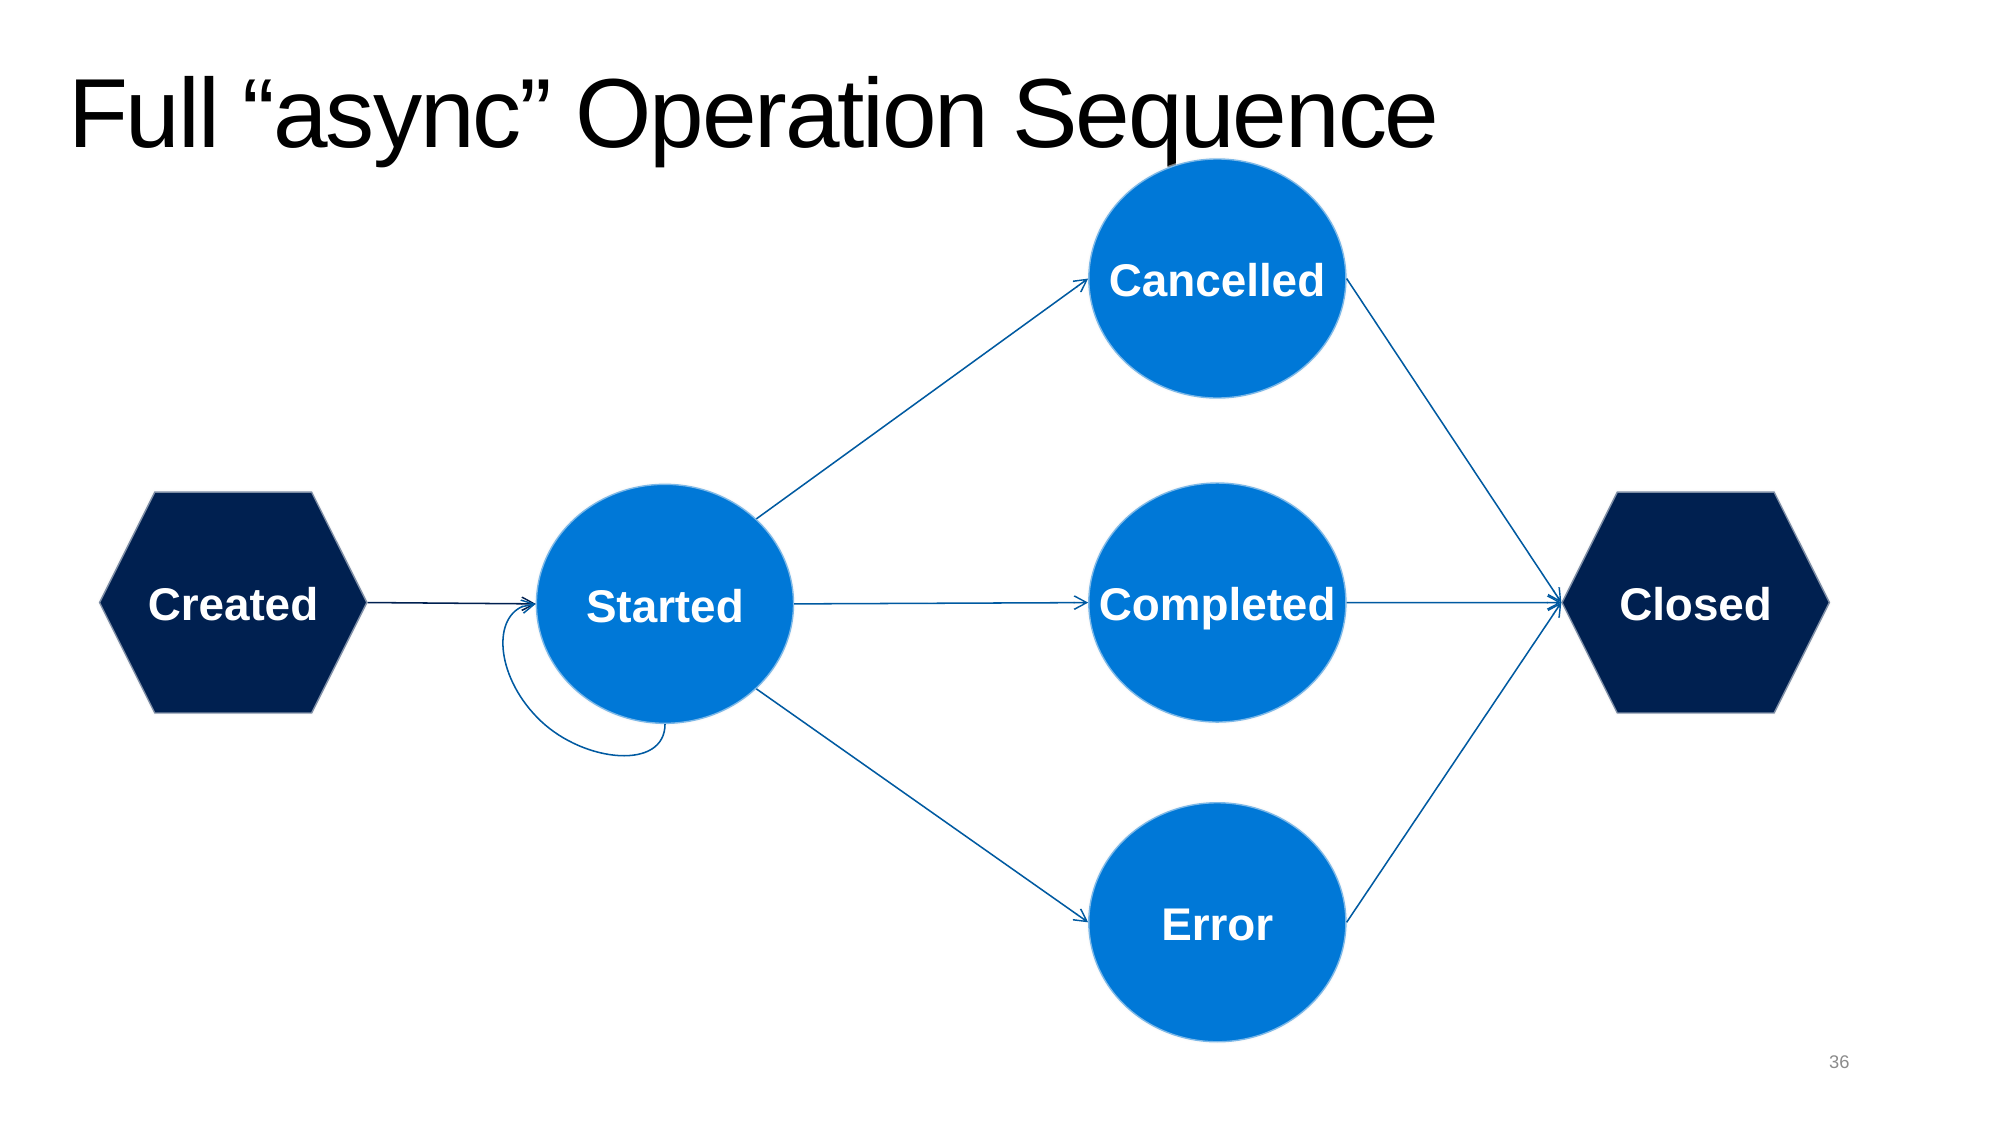

# Full “async” Operation Sequence
Cancelled
Cancel
Completed
Started
Closed
Created
Completed
Close
Start
Error
Progress
Error
36